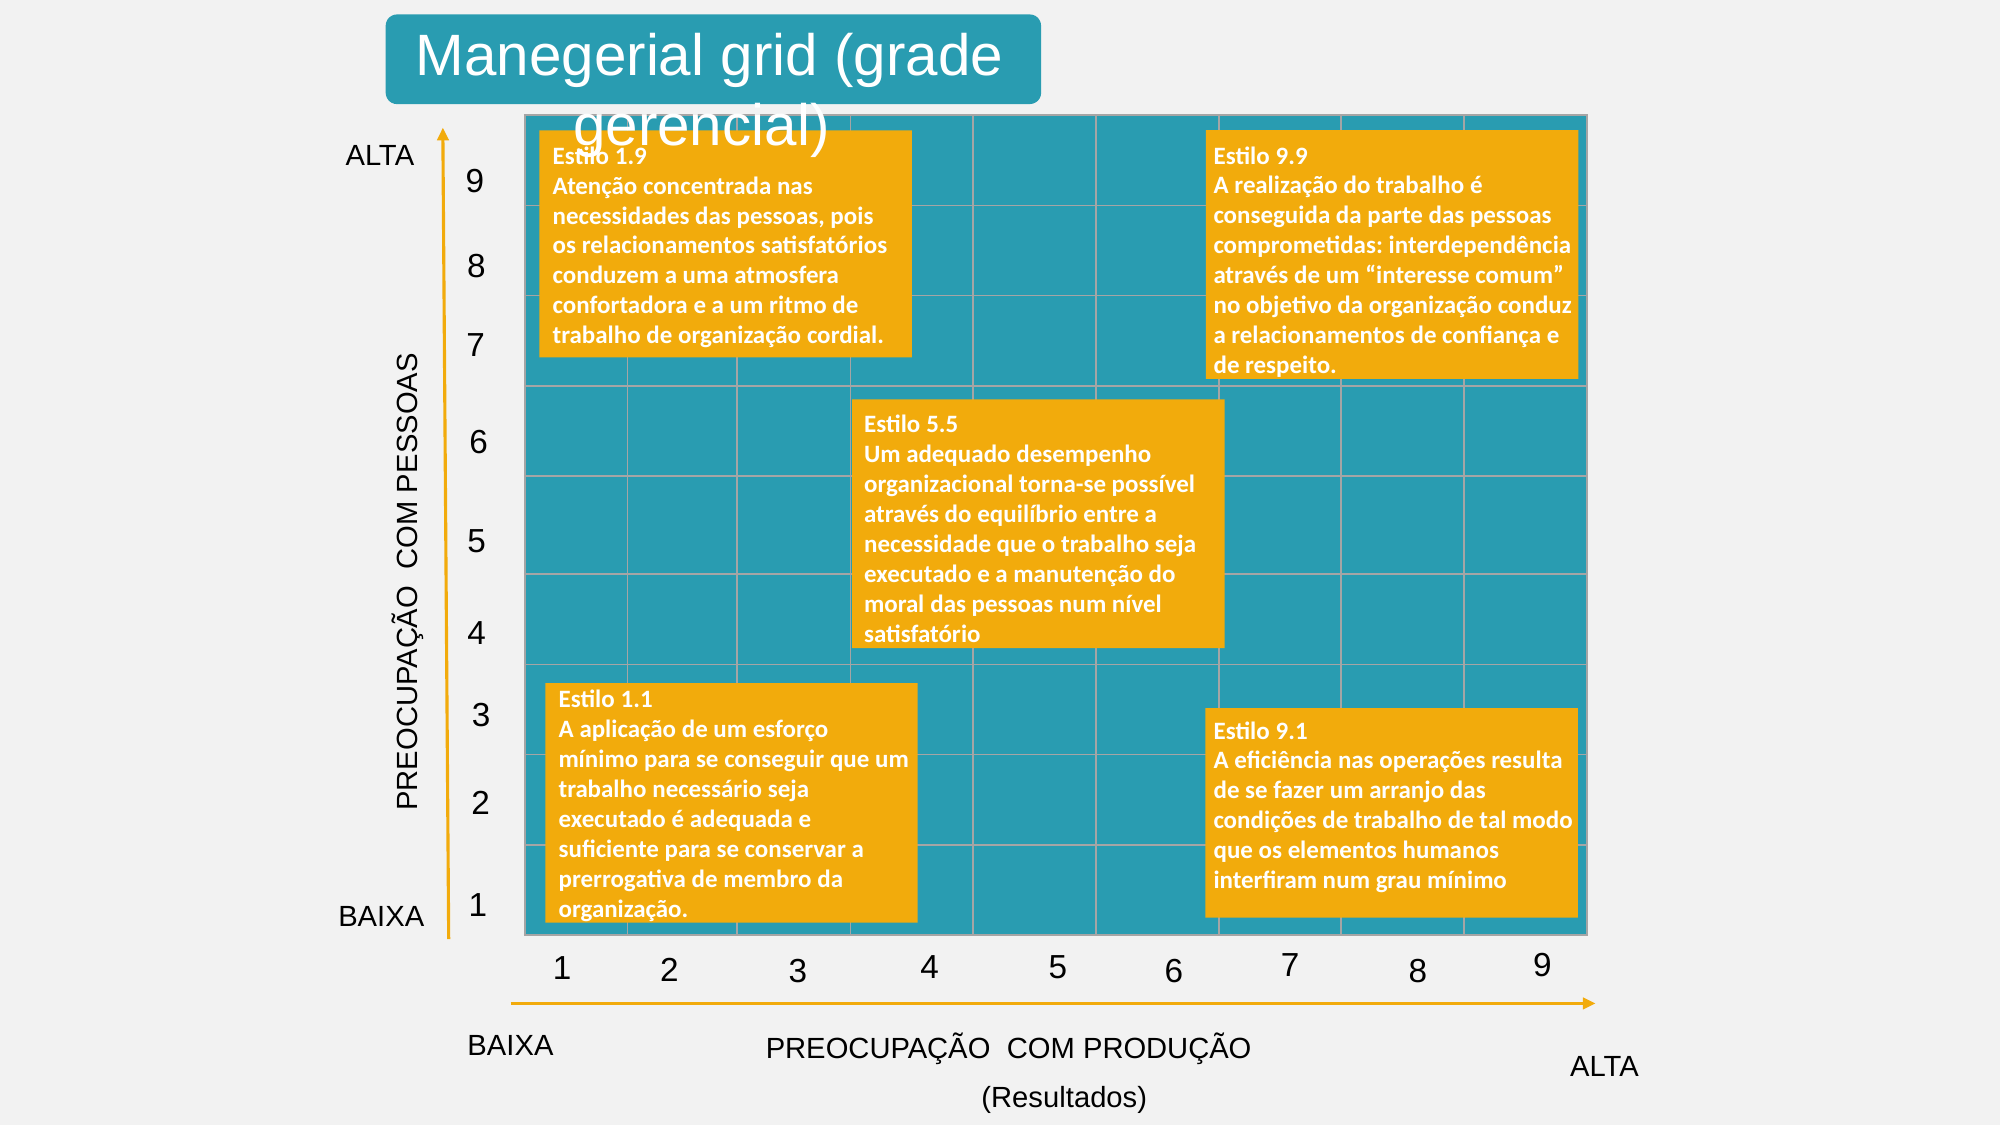

Manegerial grid (grade gerencial)

|  |  |  |  |  |  |  |  |  |
| --- | --- | --- | --- | --- | --- | --- | --- | --- |
|  |  |  |  |  |  |  |  |  |
|  |  |  |  |  |  |  |  |  |
|  |  |  |  |  |  |  |  |  |
|  |  |  |  |  |  |  |  |  |
|  |  |  |  |  |  |  |  |  |
|  |  |  |  |  |  |  |  |  |
|  |  |  |  |  |  |  |  |  |
|  |  |  |  |  |  |  |  |  |
9
8
PREOCUPAÇÃO  COM PESSOAS
5
4
3
2
1
7
9
4
5
1
2
3
6
8
PREOCUPAÇÃO  COM PRODUÇÃO
ALTA

Estilo 9.9
A realização do trabalho é conseguida da parte das pessoas comprometidas: interdependência através de um “interesse comum” no objetivo da organização conduz a relacionamentos de confiança e de respeito.
Estilo 1.9
Atenção concentrada nas necessidades das pessoas, pois os relacionamentos satisfatórios conduzem a uma atmosfera confortadora e a um ritmo de trabalho de organização cordial.
7

Estilo 5.5
Um adequado desempenho organizacional torna-se possível através do equilíbrio entre a necessidade que o trabalho seja executado e a manutenção do moral das pessoas num nível satisfatório
6
Estilo 1.1
A aplicação de um esforço mínimo para se conseguir que um trabalho necessário seja executado é adequada e suficiente para se conservar a prerrogativa de membro da organização.

Estilo 9.1
A eficiência nas operações resulta de se fazer um arranjo das condições de trabalho de tal modo que os elementos humanos interfiram num grau mínimo

BAIXA
BAIXA
ALTA
(Resultados)